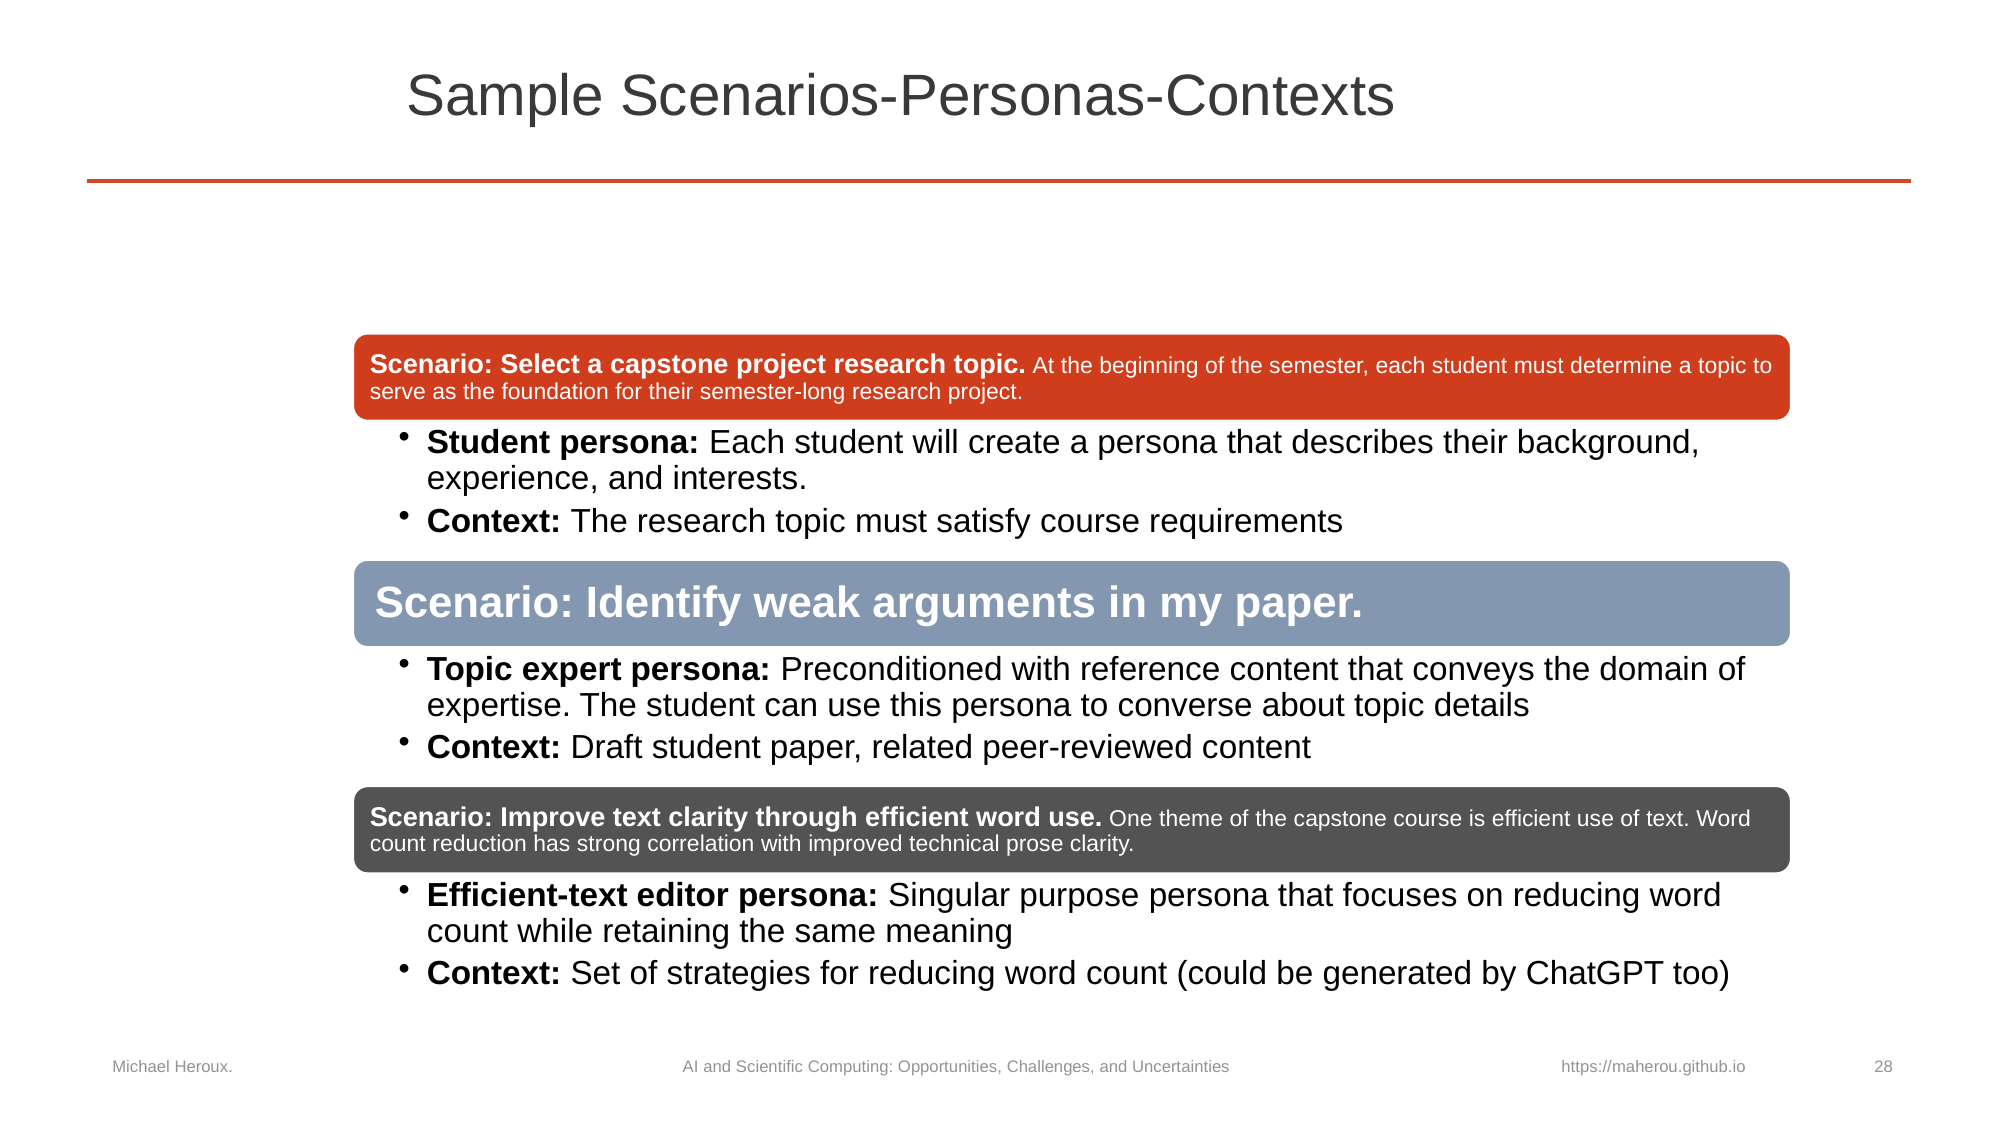

# Sample Scenarios-Personas-Contexts
Scenario: Select a capstone project research topic. At the beginning of the semester, each student must determine a topic to serve as the foundation for their semester-long research project.
Student persona: Each student will create a persona that describes their background, experience, and interests.
Context: The research topic must satisfy course requirements
Scenario: Identify weak arguments in my paper.
Topic expert persona: Preconditioned with reference content that conveys the domain of expertise. The student can use this persona to converse about topic details
Context: Draft student paper, related peer-reviewed content
Scenario: Improve text clarity through efficient word use. One theme of the capstone course is efficient use of text. Word count reduction has strong correlation with improved technical prose clarity.
Efficient-text editor persona: Singular purpose persona that focuses on reducing word count while retaining the same meaning
Context: Set of strategies for reducing word count (could be generated by ChatGPT too)
      Michael Heroux.
AI and Scientific Computing: Opportunities, Challenges, and Uncertainties
 https://maherou.github.io                           28